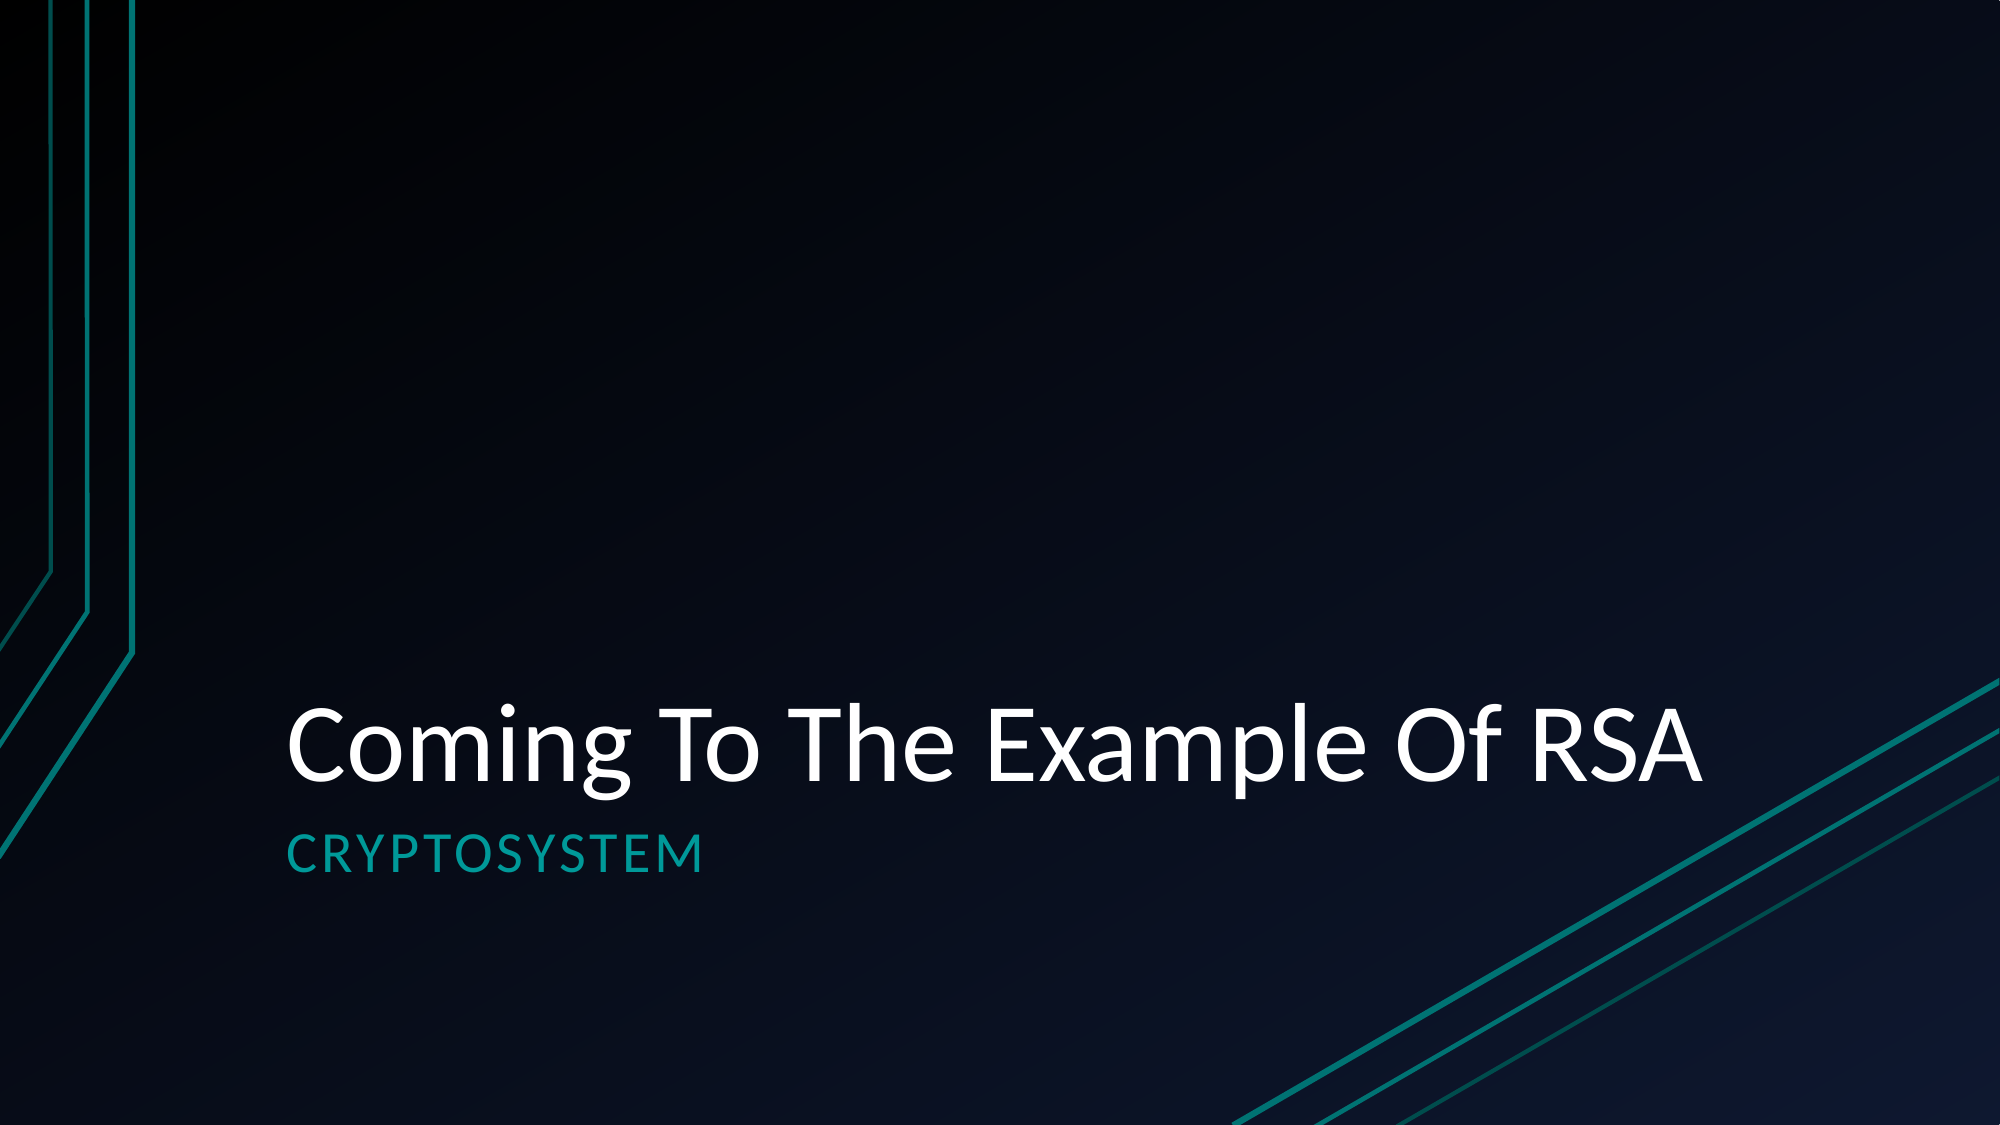

# Coming To The Example Of RSA
Cryptosystem